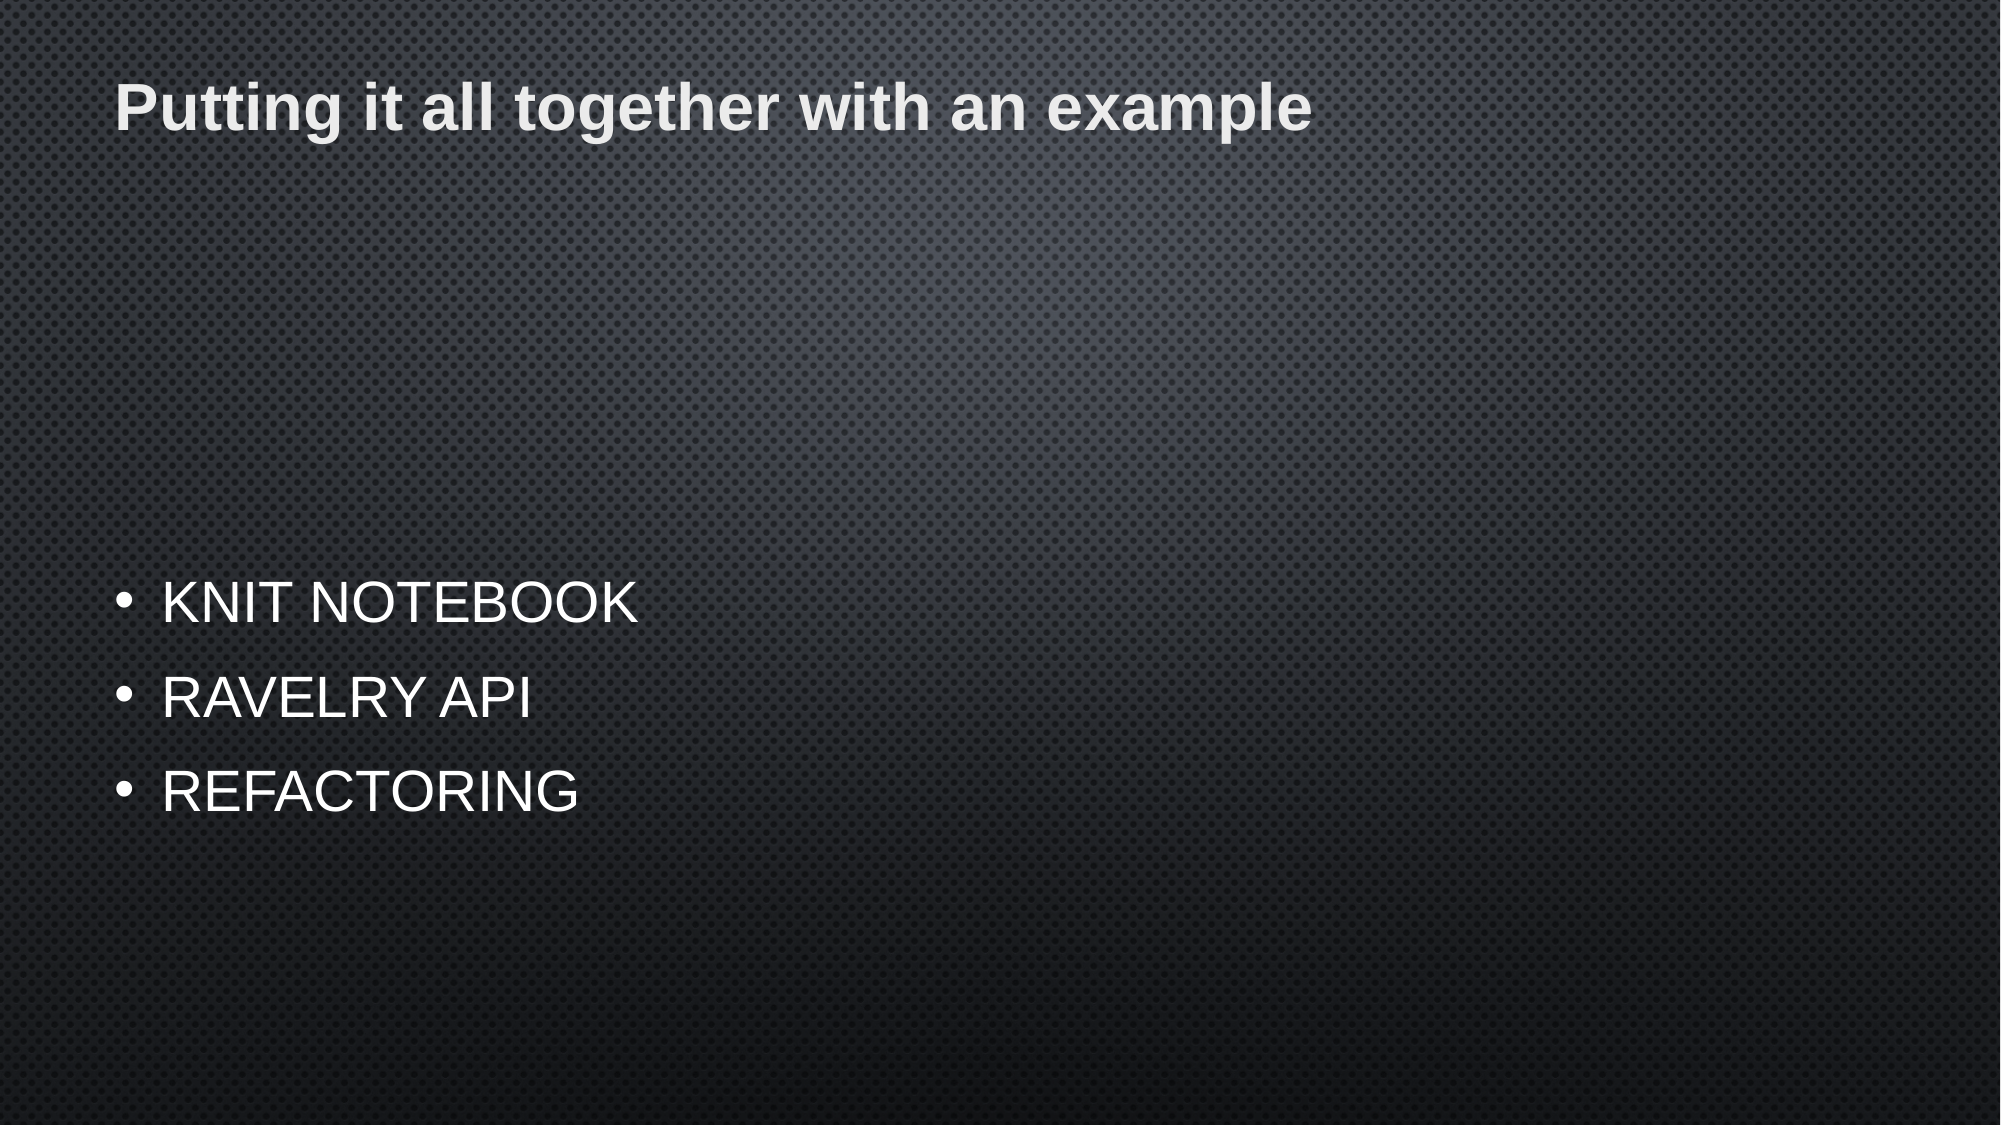

# Putting it all together with an example
Knit Notebook
Ravelry API
Refactoring